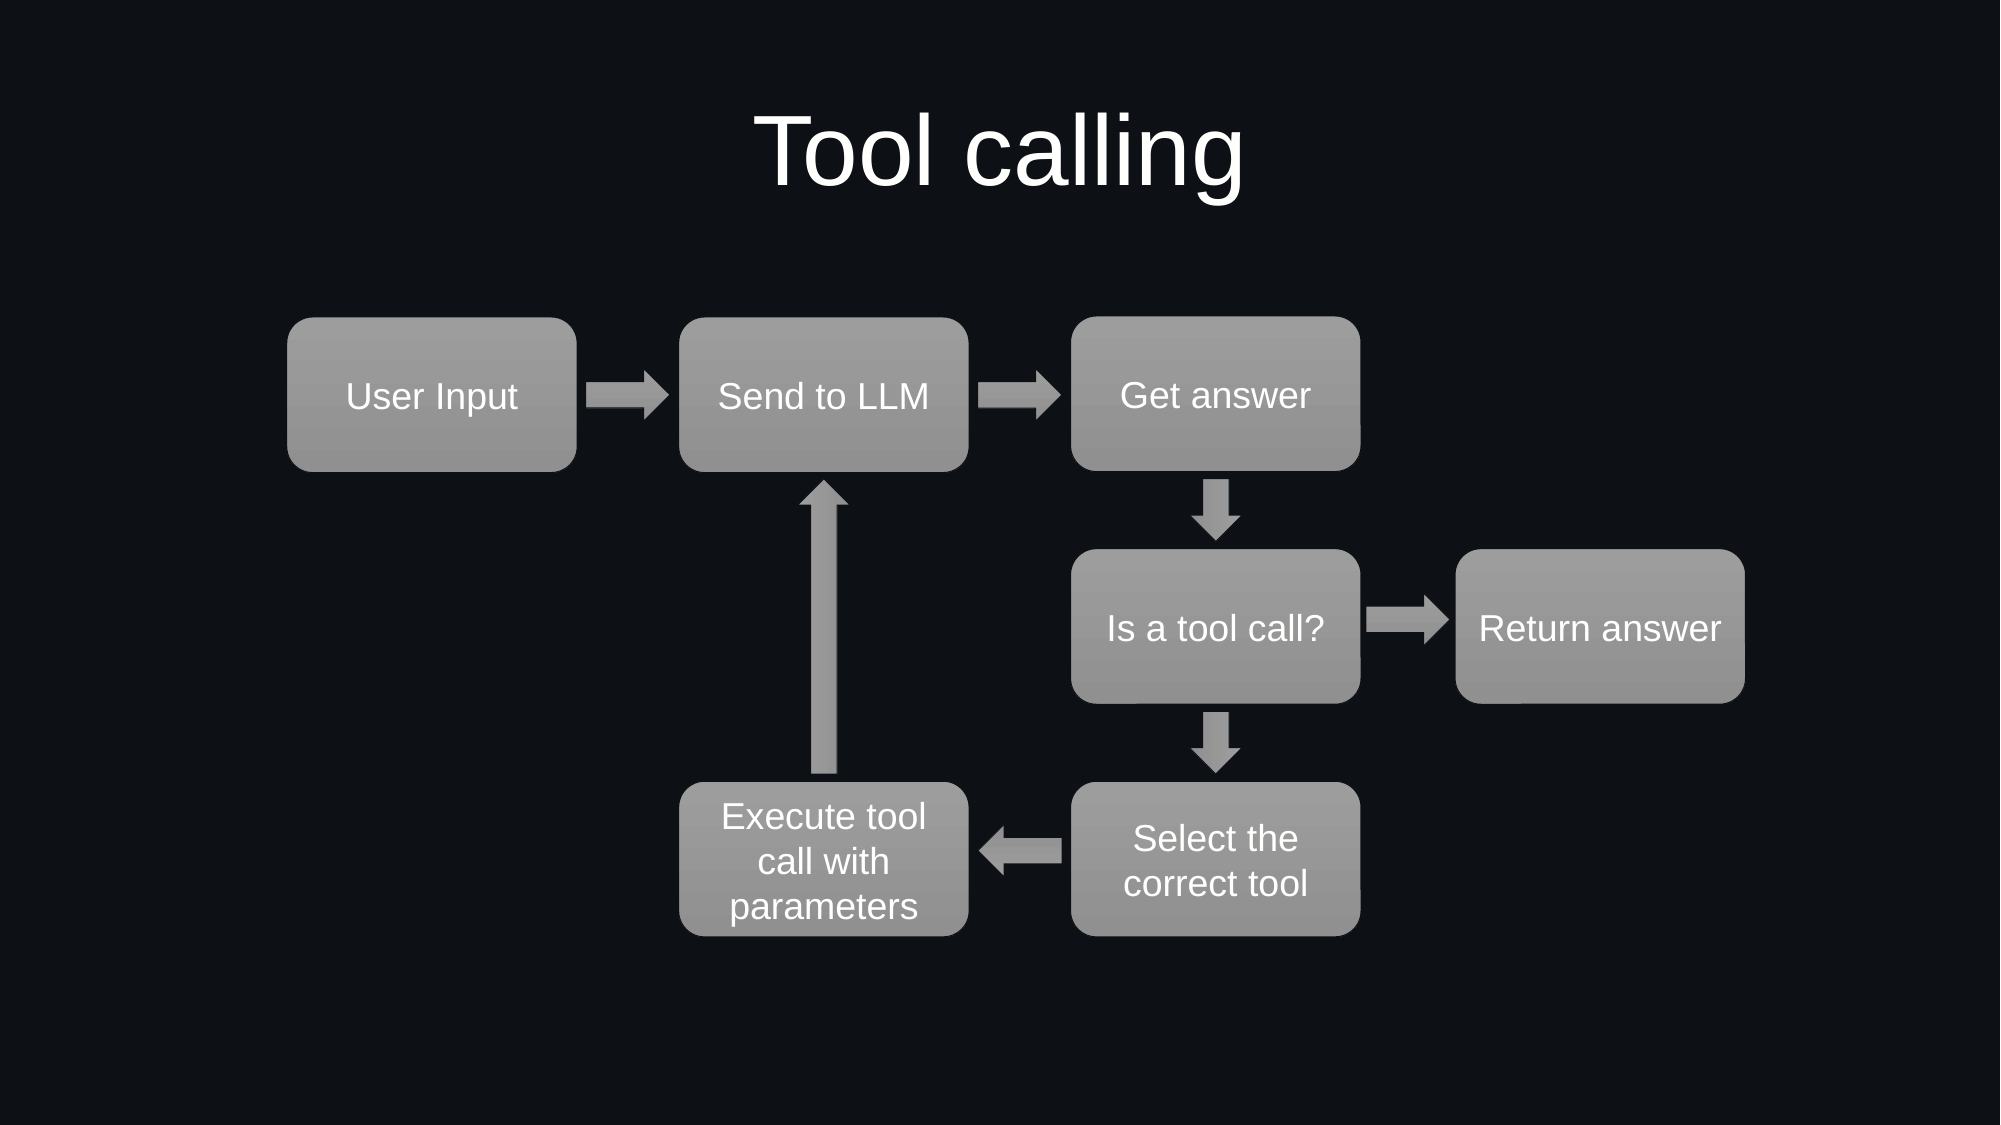

Tool calling
Get answer
Send to LLM
User Input

Return answer
Is a tool call?

Execute tool call with parameters
Select the correct tool